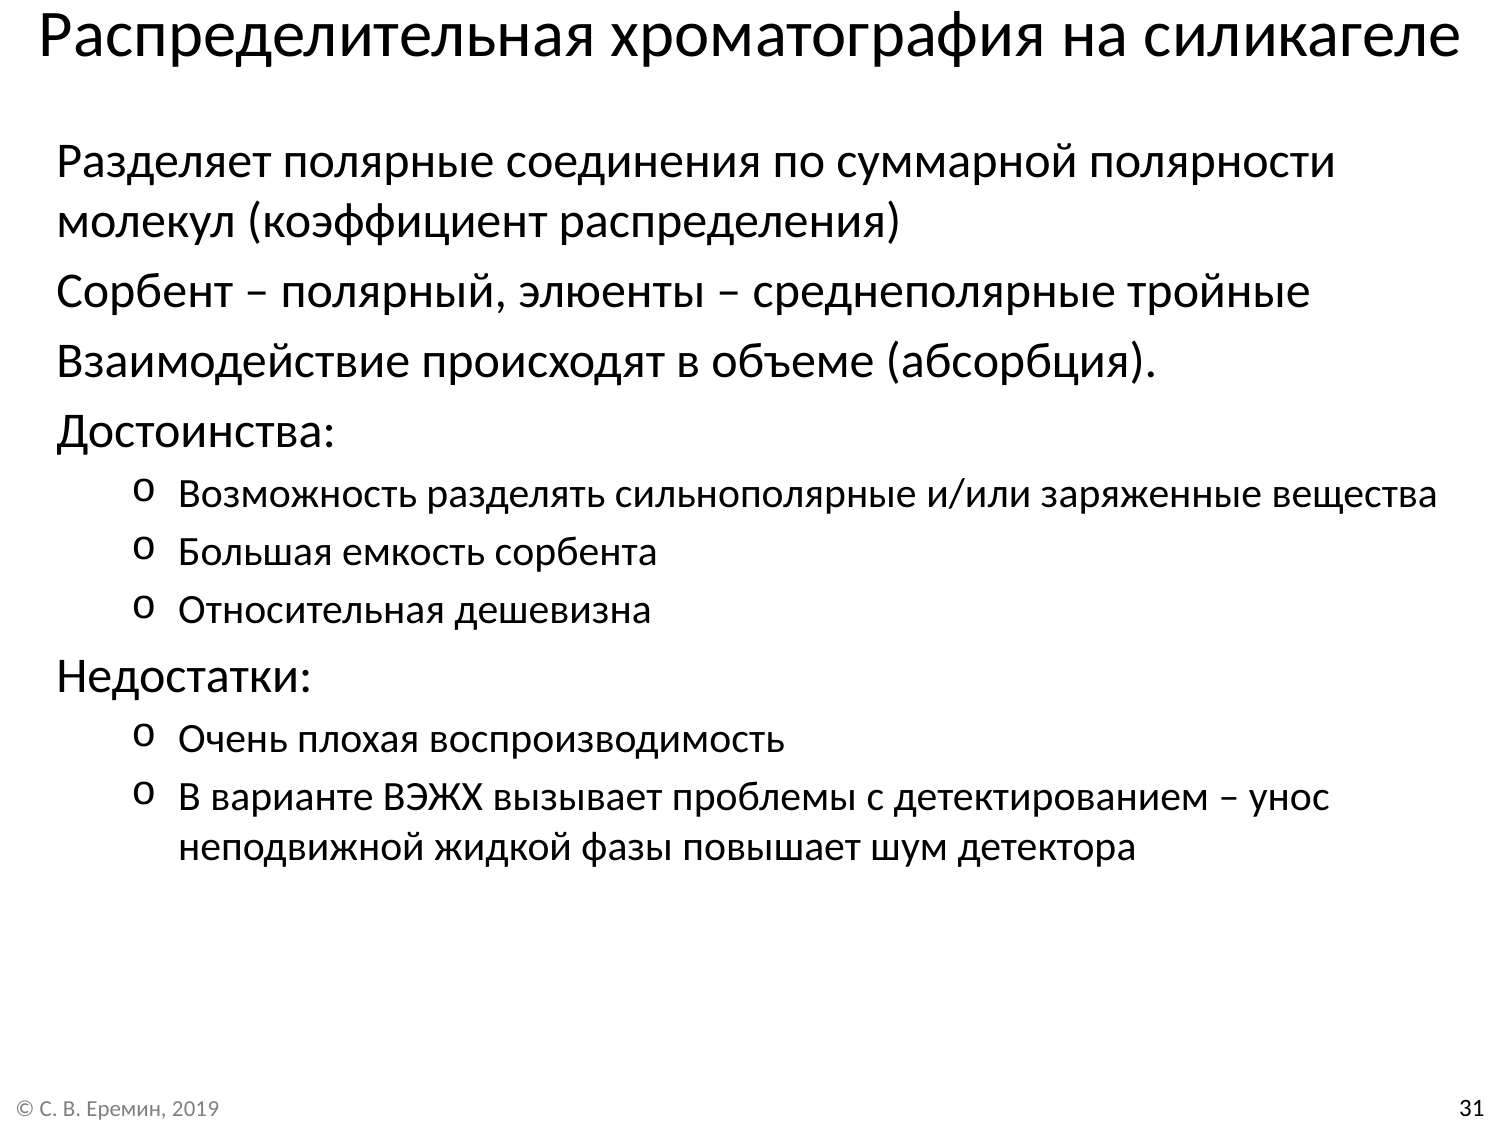

# Распределительная хроматография на силикагеле
Разделяет полярные соединения по суммарной полярности молекул (коэффициент распределения)
Сорбент – полярный, элюенты – среднеполярные тройные
Взаимодействие происходят в объеме (абсорбция).
Достоинства:
Возможность разделять сильнополярные и/или заряженные вещества
Большая емкость сорбента
Относительная дешевизна
Недостатки:
Очень плохая воспроизводимость
В варианте ВЭЖХ вызывает проблемы с детектированием – унос неподвижной жидкой фазы повышает шум детектора
31